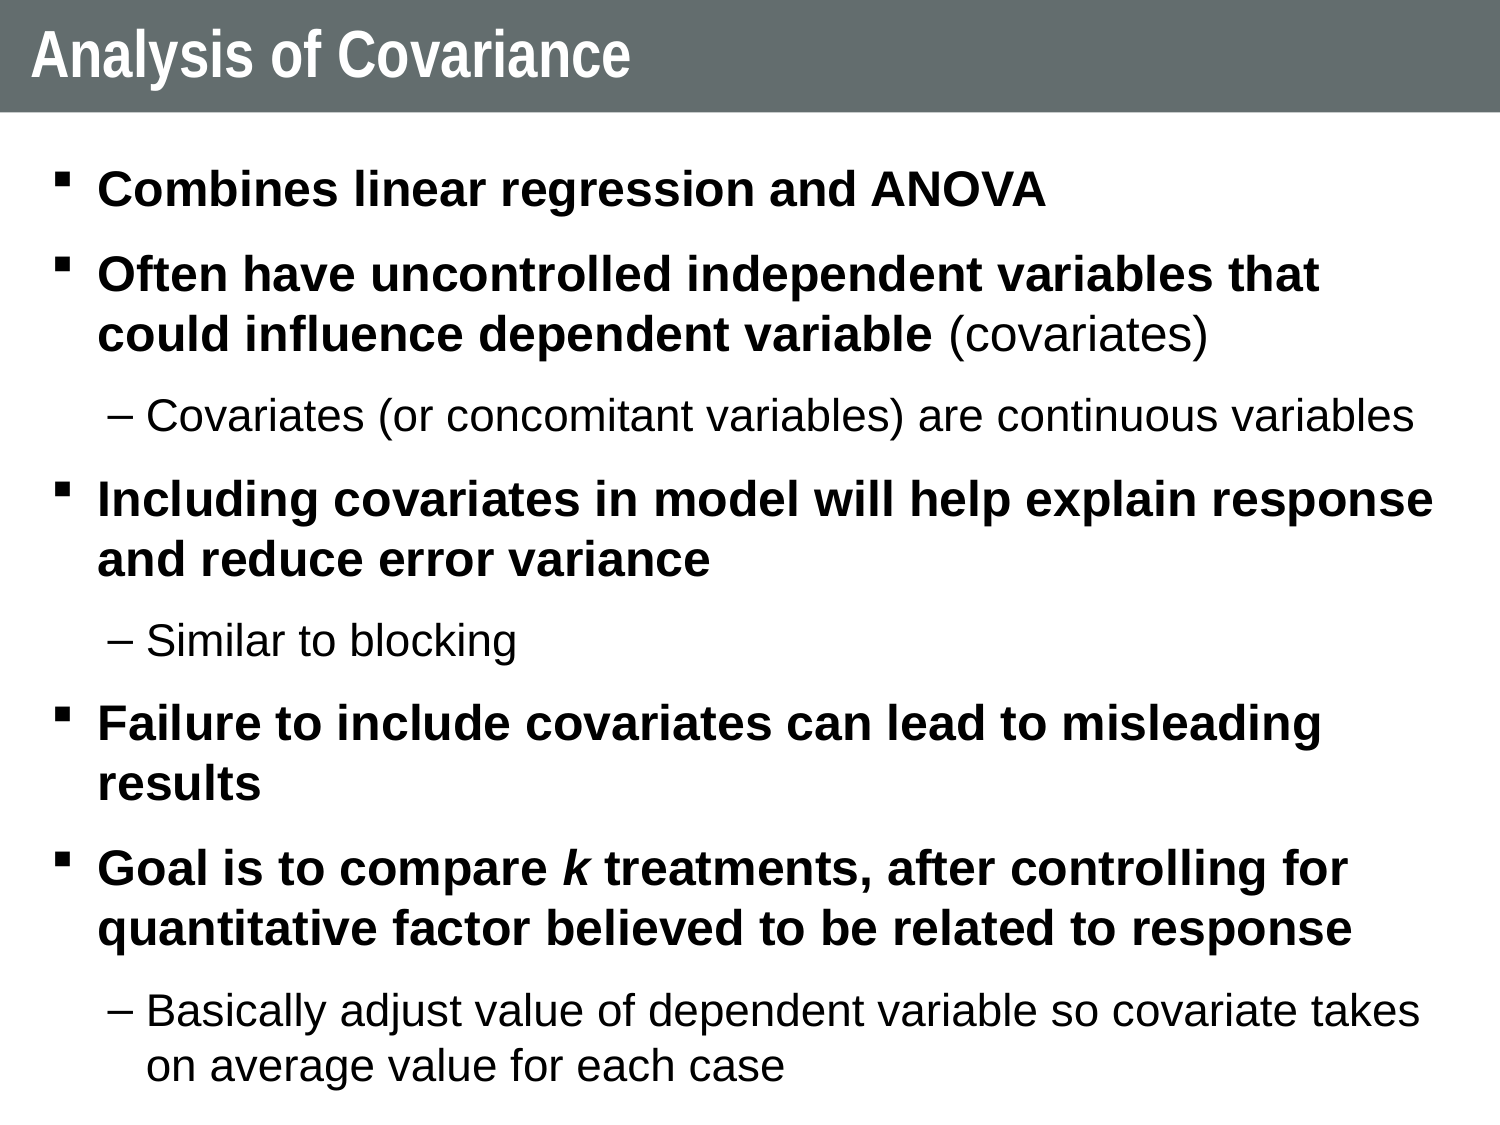

# Analysis of Covariance
Combines linear regression and ANOVA
Often have uncontrolled independent variables that could influence dependent variable (covariates)
Covariates (or concomitant variables) are continuous variables
Including covariates in model will help explain response and reduce error variance
Similar to blocking
Failure to include covariates can lead to misleading results
Goal is to compare k treatments, after controlling for quantitative factor believed to be related to response
Basically adjust value of dependent variable so covariate takes on average value for each case